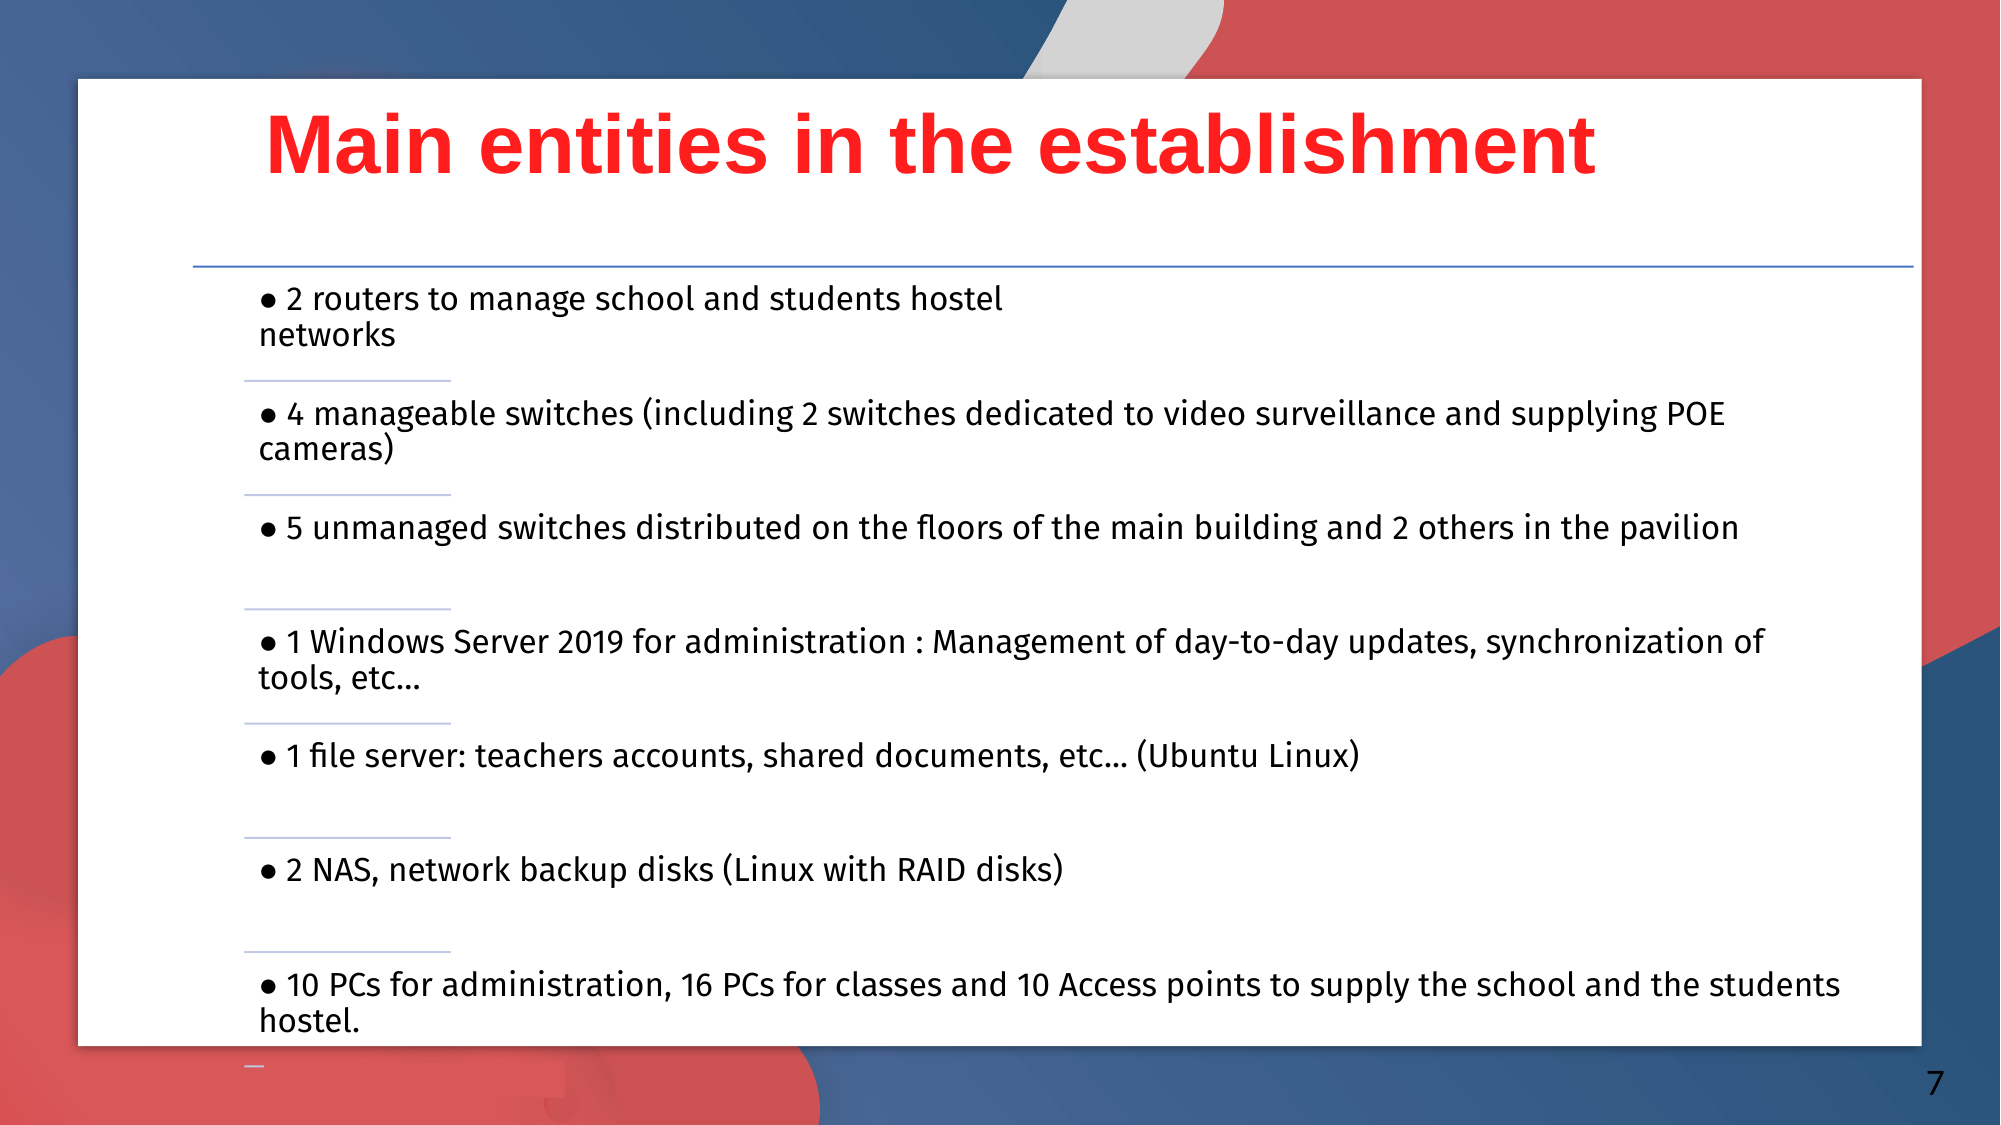

Main entities in the establishment

● 2 routers to manage school and students hostel networks
● 4 manageable switches (including 2 switches dedicated to video surveillance and supplying POE cameras)
● 5 unmanaged switches distributed on the floors of the main building and 2 others in the pavilion
● 1 Windows Server 2019 for administration : Management of day-to-day updates, synchronization of tools, etc…
● 1 file server: teachers accounts, shared documents, etc... (Ubuntu Linux)
● 2 NAS, network backup disks (Linux with RAID disks)
● 10 PCs for administration, 16 PCs for classes and 10 Access points to supply the school and the students hostel.

7